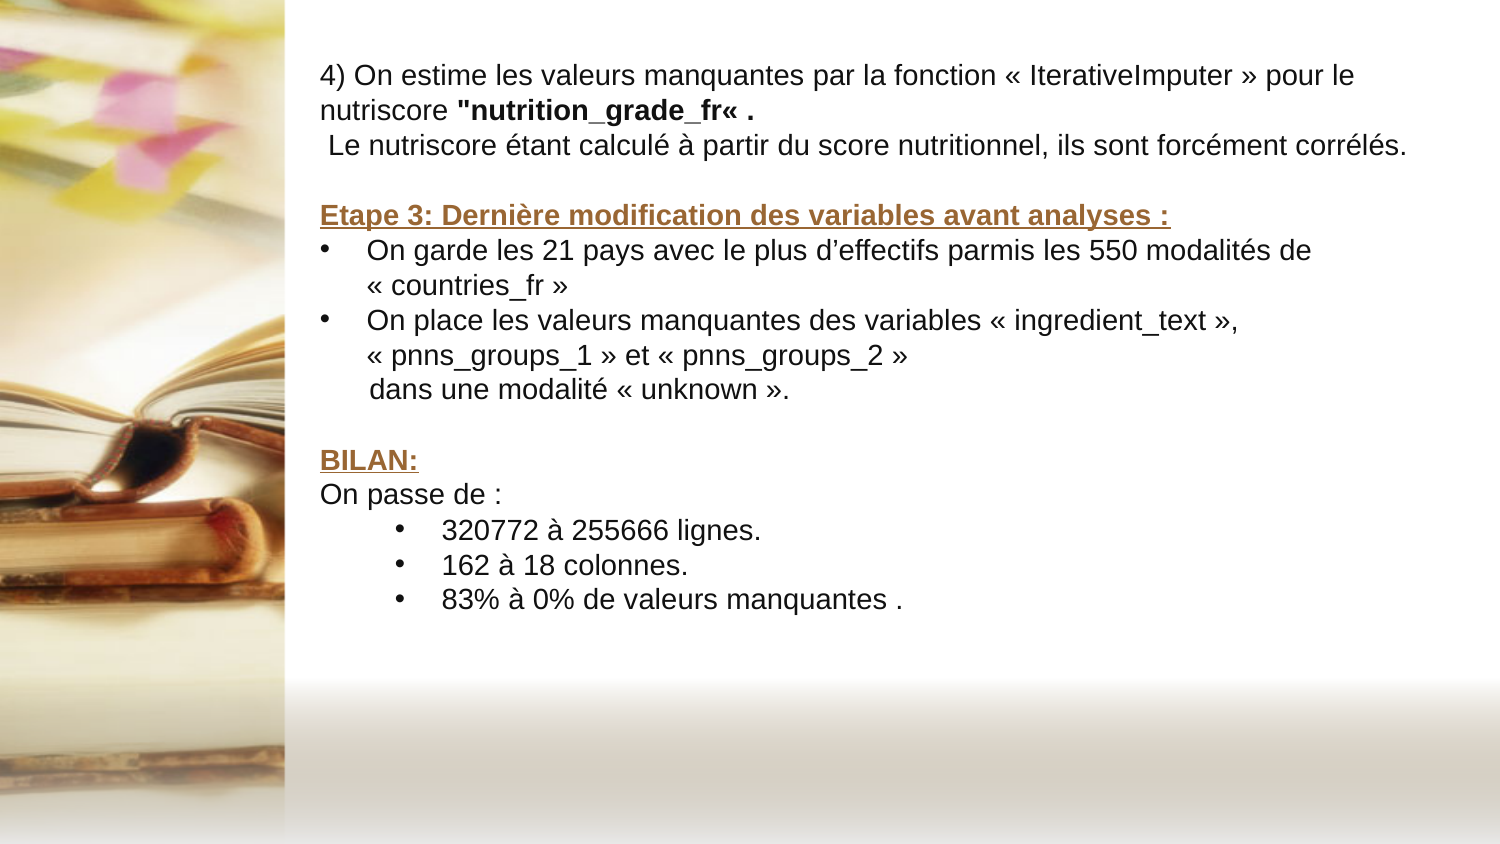

4) On estime les valeurs manquantes par la fonction « IterativeImputer » pour le nutriscore "nutrition_grade_fr« .
 Le nutriscore étant calculé à partir du score nutritionnel, ils sont forcément corrélés.

Etape 3: Dernière modification des variables avant analyses :
On garde les 21 pays avec le plus d’effectifs parmis les 550 modalités de « countries_fr »
On place les valeurs manquantes des variables « ingredient_text », « pnns_groups_1 » et « pnns_groups_2 »
      dans une modalité « unknown ».

BILAN:
On passe de :
320772 à 255666 lignes.
162 à 18 colonnes.
83% à 0% de valeurs manquantes .